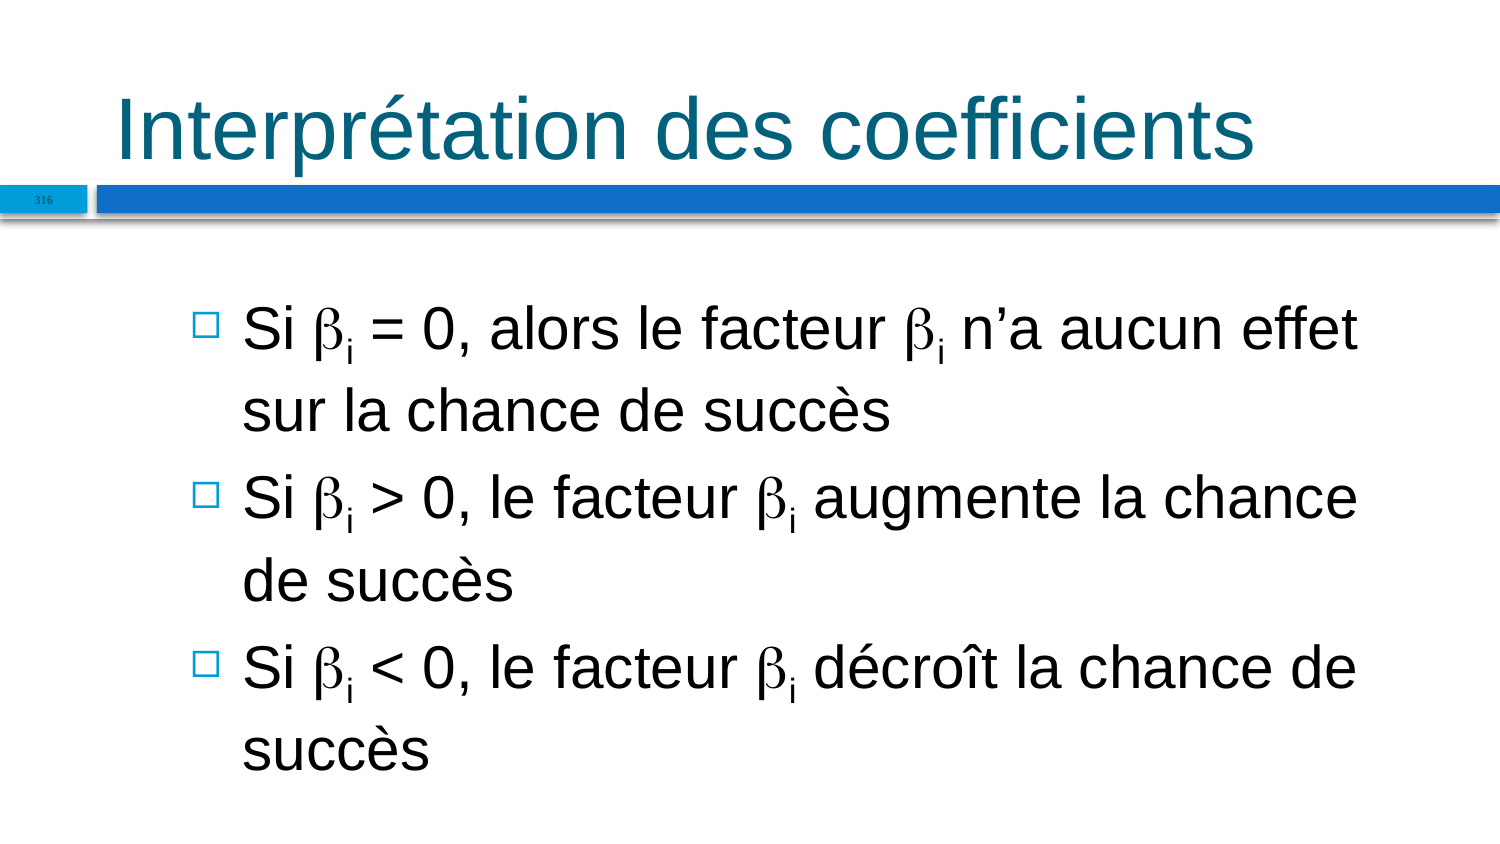

# Interprétation des coefficients
316
Si βi = 0, alors le facteur βi n’a aucun effet sur la chance de succès
Si βi > 0, le facteur βi augmente la chance de succès
Si βi < 0, le facteur βi décroît la chance de succès